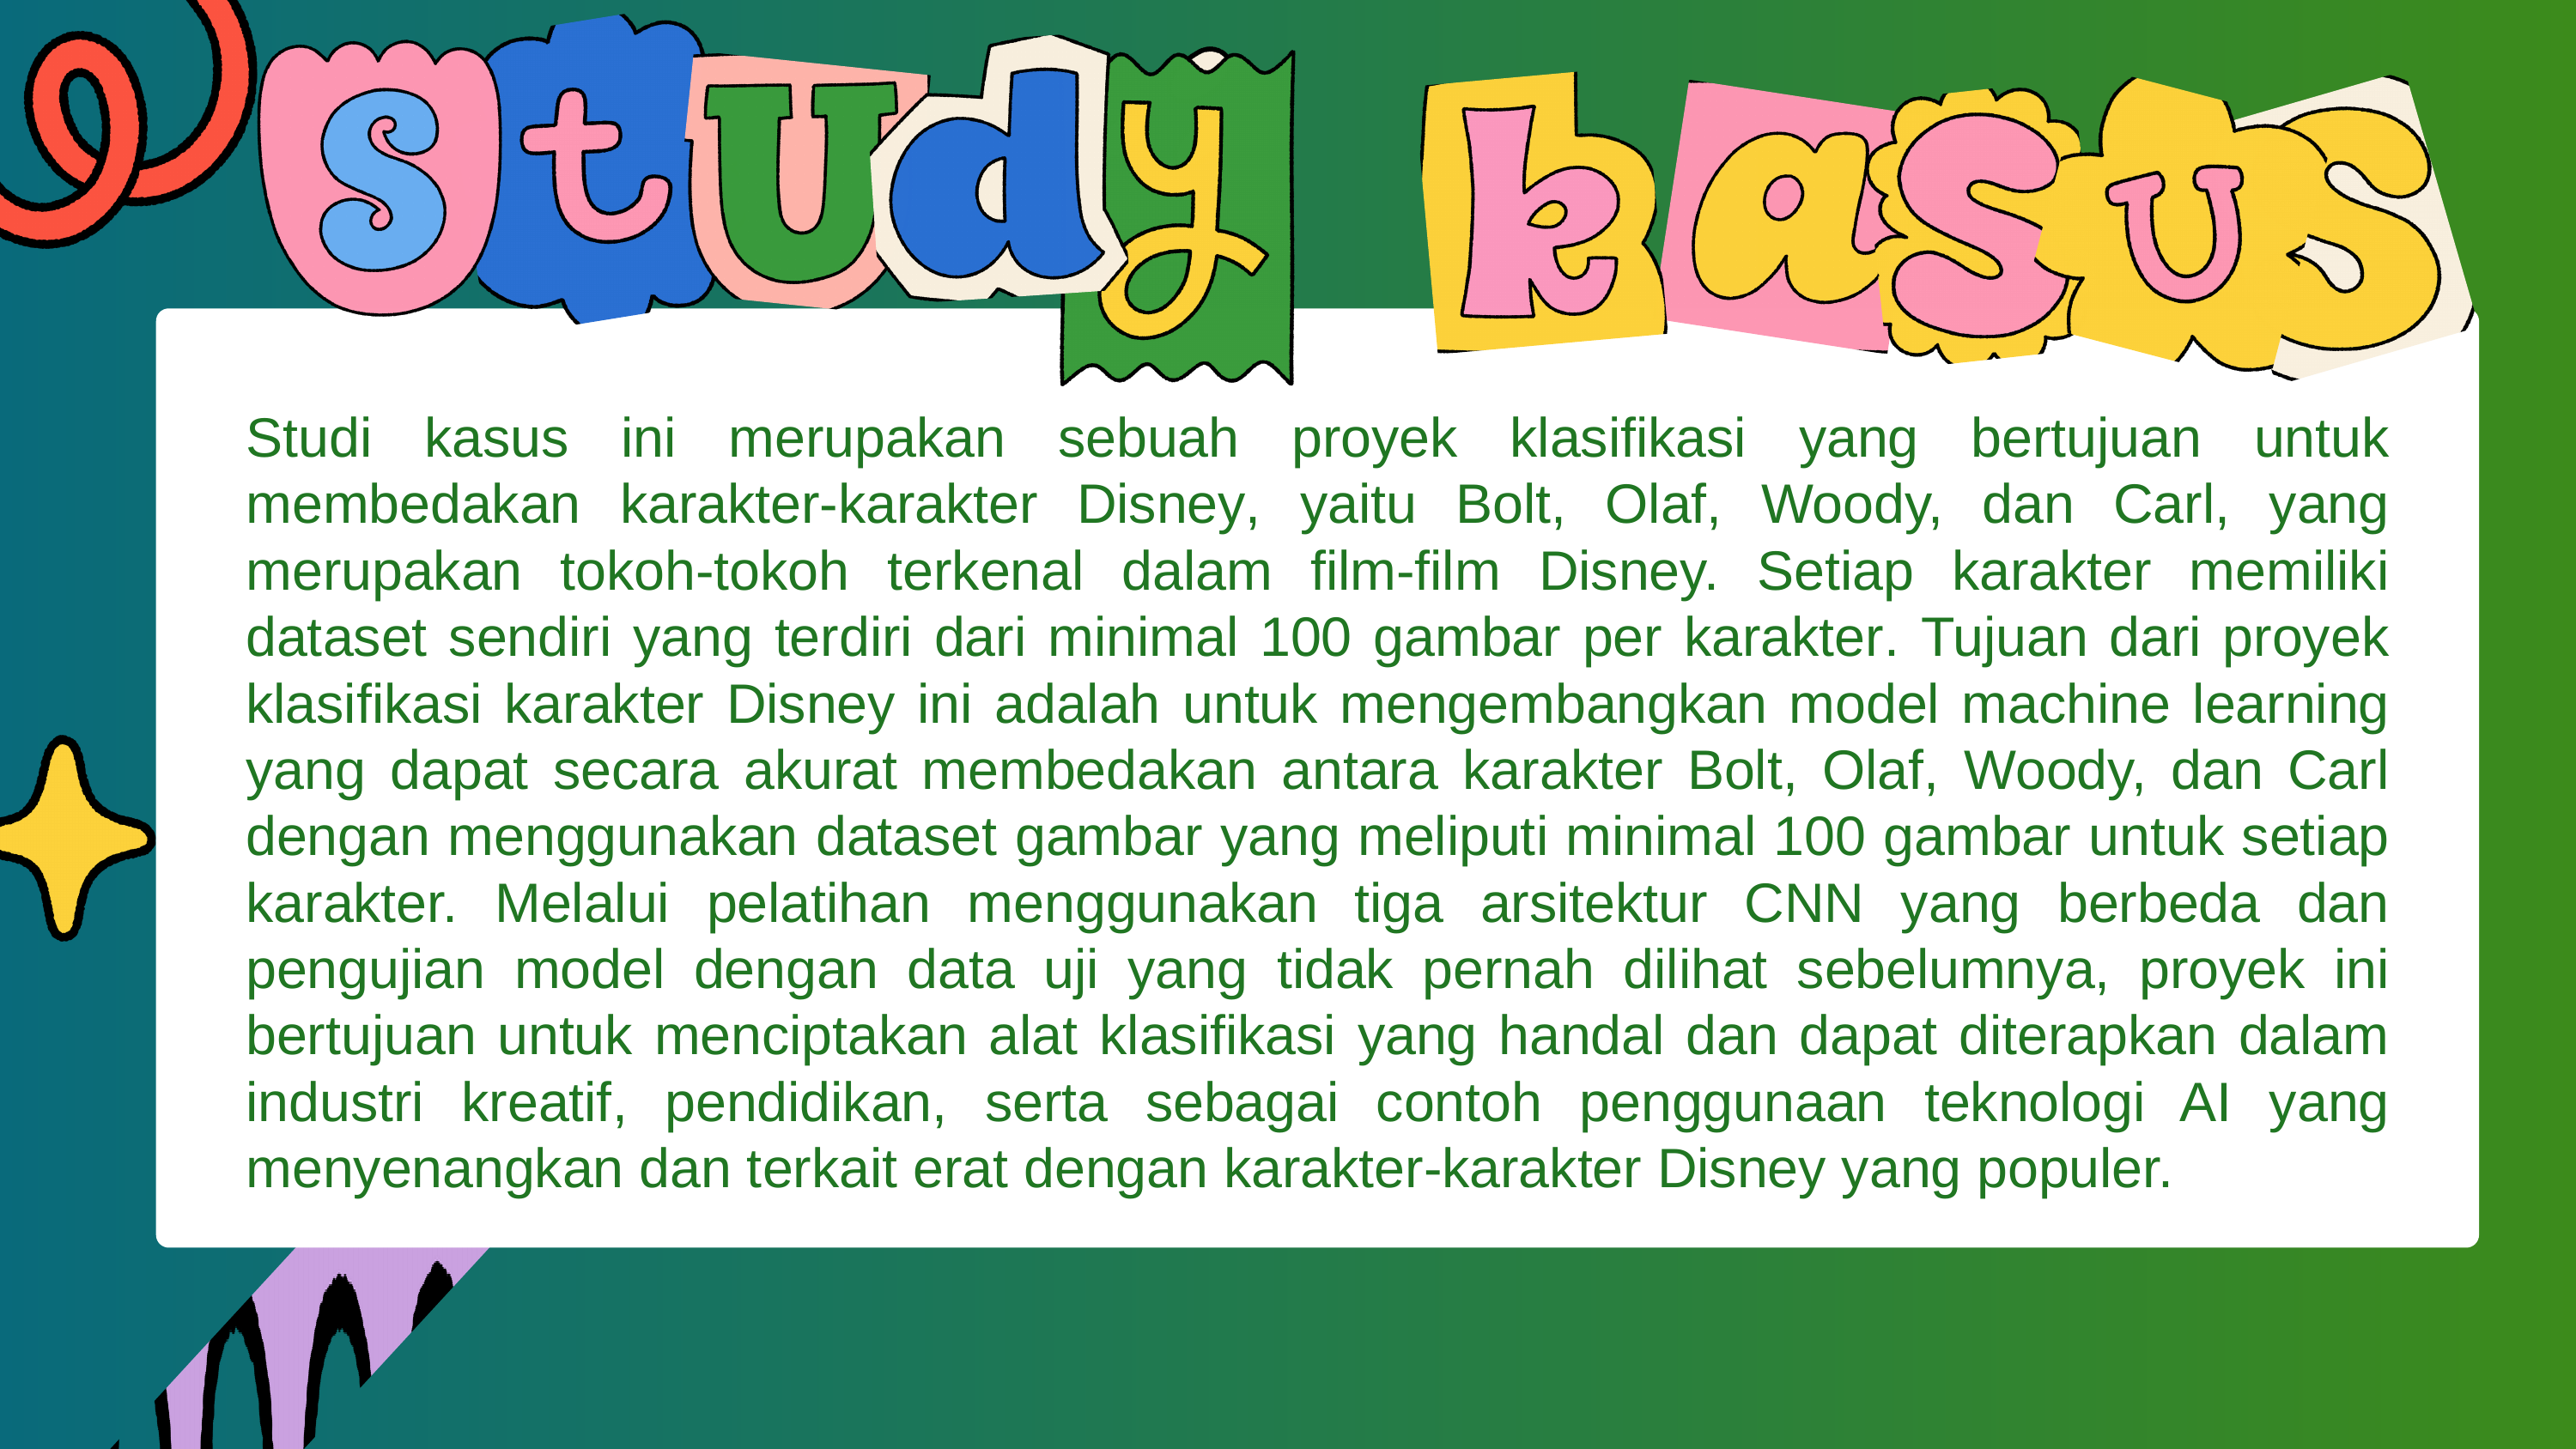

Studi kasus ini merupakan sebuah proyek klasifikasi yang bertujuan untuk membedakan karakter-karakter Disney, yaitu Bolt, Olaf, Woody, dan Carl, yang merupakan tokoh-tokoh terkenal dalam film-film Disney. Setiap karakter memiliki dataset sendiri yang terdiri dari minimal 100 gambar per karakter. Tujuan dari proyek klasifikasi karakter Disney ini adalah untuk mengembangkan model machine learning yang dapat secara akurat membedakan antara karakter Bolt, Olaf, Woody, dan Carl dengan menggunakan dataset gambar yang meliputi minimal 100 gambar untuk setiap karakter. Melalui pelatihan menggunakan tiga arsitektur CNN yang berbeda dan pengujian model dengan data uji yang tidak pernah dilihat sebelumnya, proyek ini bertujuan untuk menciptakan alat klasifikasi yang handal dan dapat diterapkan dalam industri kreatif, pendidikan, serta sebagai contoh penggunaan teknologi AI yang menyenangkan dan terkait erat dengan karakter-karakter Disney yang populer.